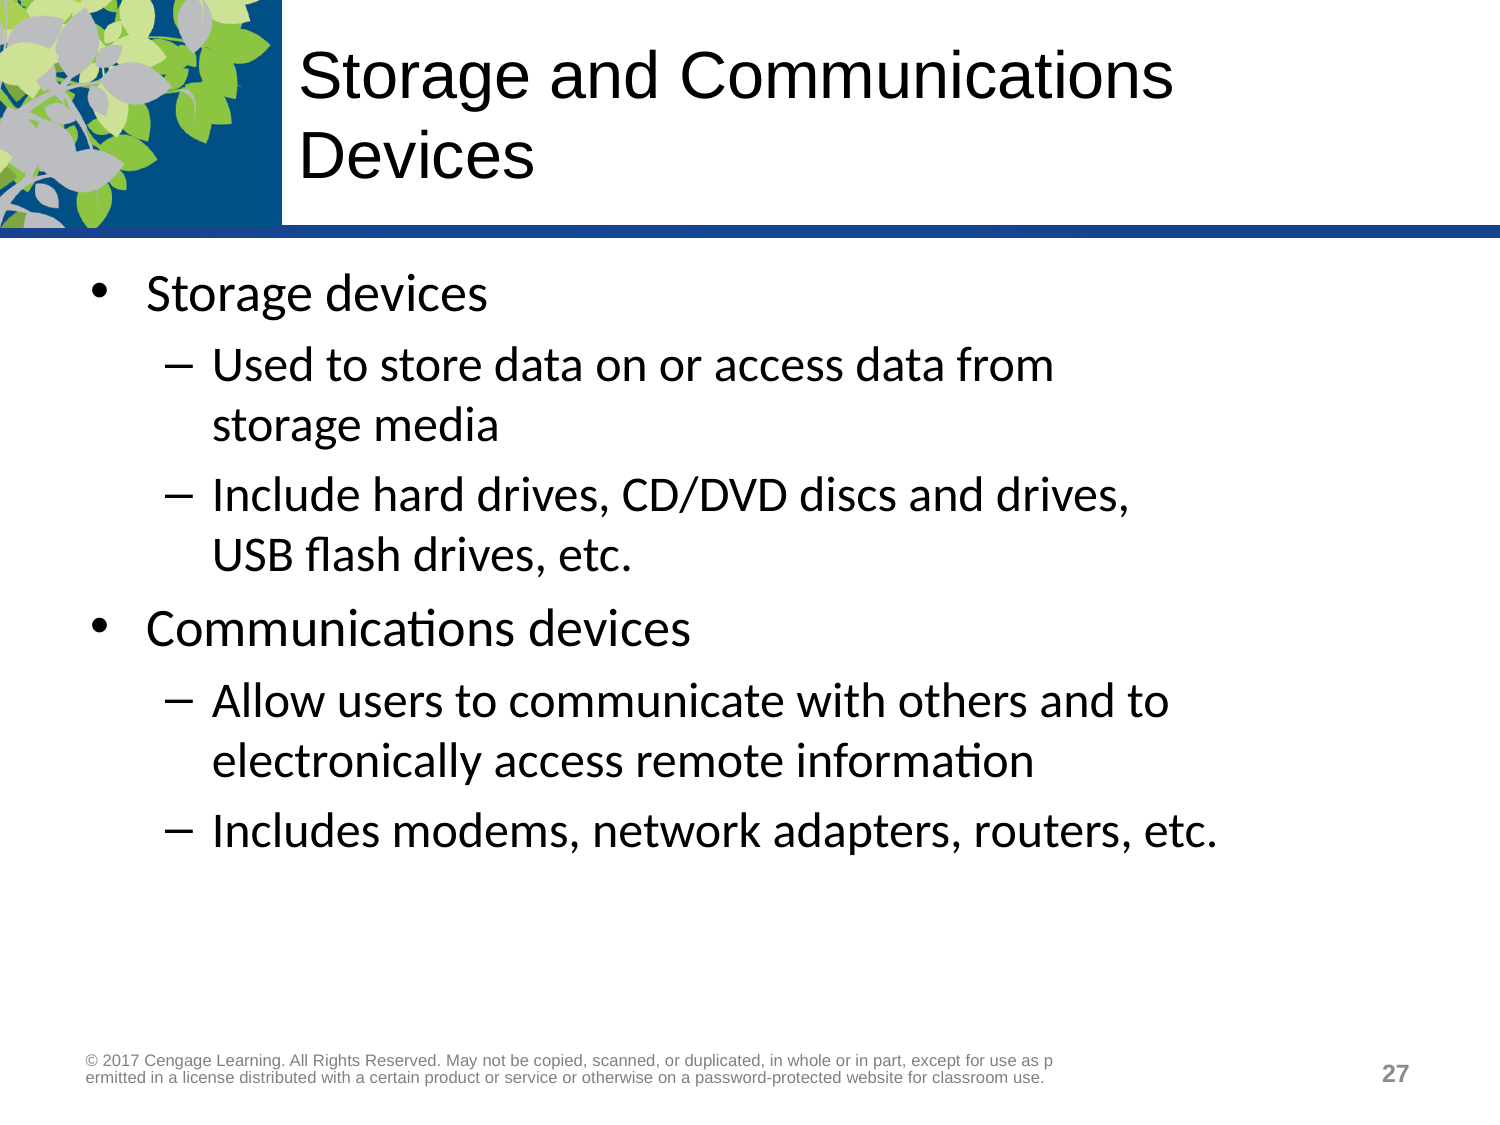

# Storage and Communications Devices
Storage devices
Used to store data on or access data from
storage media
Include hard drives, CD/DVD discs and drives,
USB flash drives, etc.
Communications devices
Allow users to communicate with others and to electronically access remote information
Includes modems, network adapters, routers, etc.

© 2017 Cengage Learning. All Rights Reserved. May not be copied, scanned, or duplicated, in whole or in part, except for use as permitted in a license distributed with a certain product or service or otherwise on a password-protected website for classroom use.
27